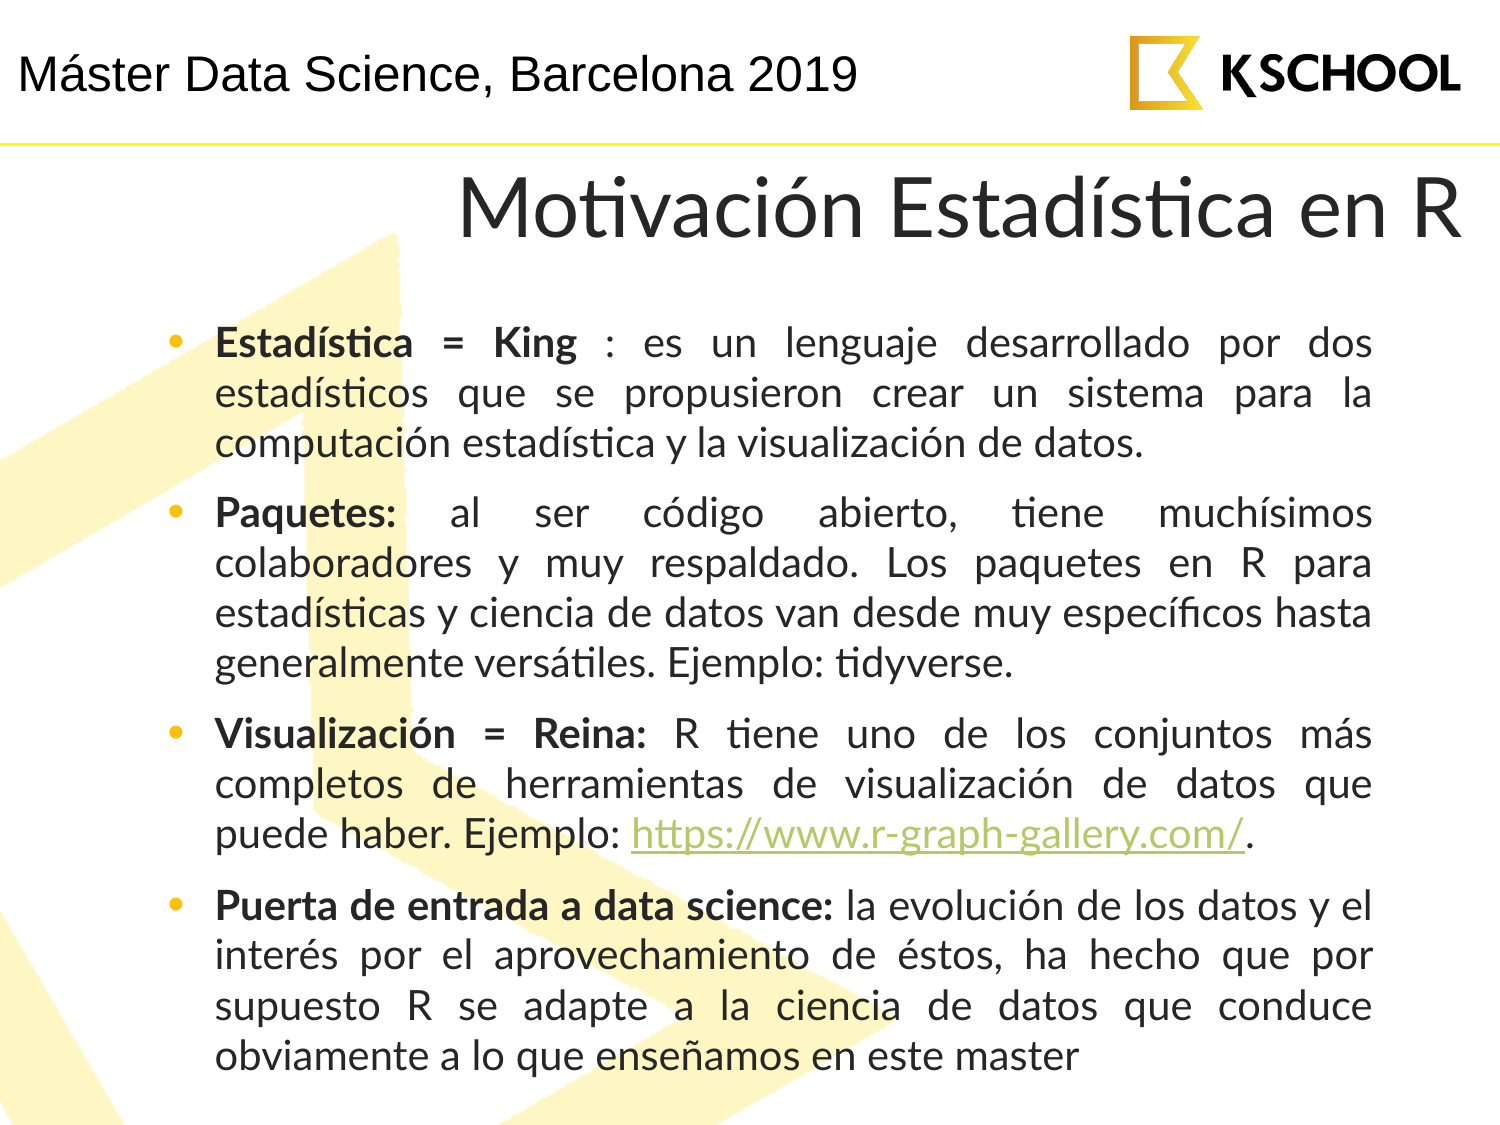

# Motivación Estadística en R
Estadística = King : es un lenguaje desarrollado por dos estadísticos que se propusieron crear un sistema para la computación estadística y la visualización de datos.
Paquetes: al ser código abierto, tiene muchísimos colaboradores y muy respaldado. Los paquetes en R para estadísticas y ciencia de datos van desde muy específicos hasta generalmente versátiles. Ejemplo: tidyverse.
Visualización = Reina: R tiene uno de los conjuntos más completos de herramientas de visualización de datos que puede haber. Ejemplo: https://www.r-graph-gallery.com/.
Puerta de entrada a data science: la evolución de los datos y el interés por el aprovechamiento de éstos, ha hecho que por supuesto R se adapte a la ciencia de datos que conduce obviamente a lo que enseñamos en este master